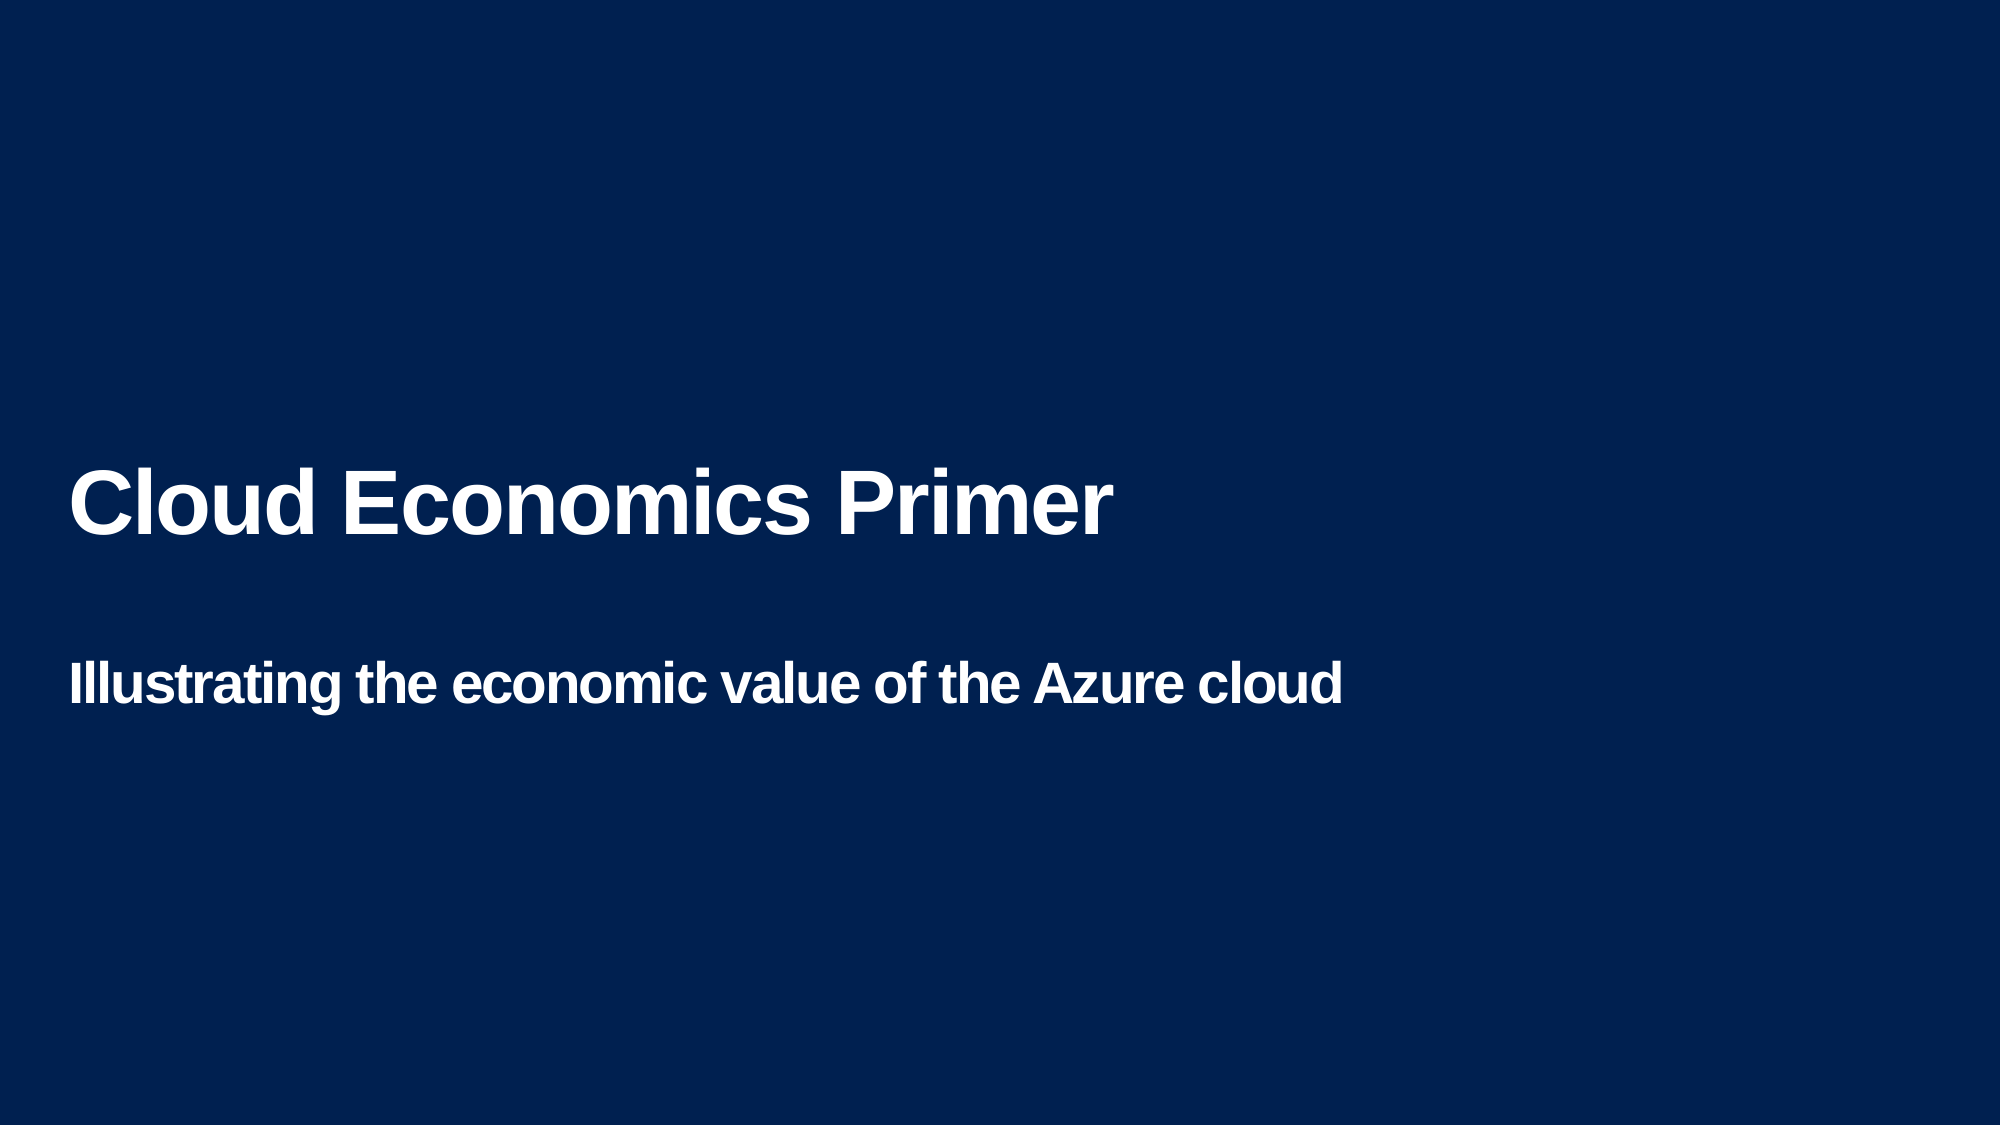

# Cloud Economics Primer Illustrating the economic value of the Azure cloud